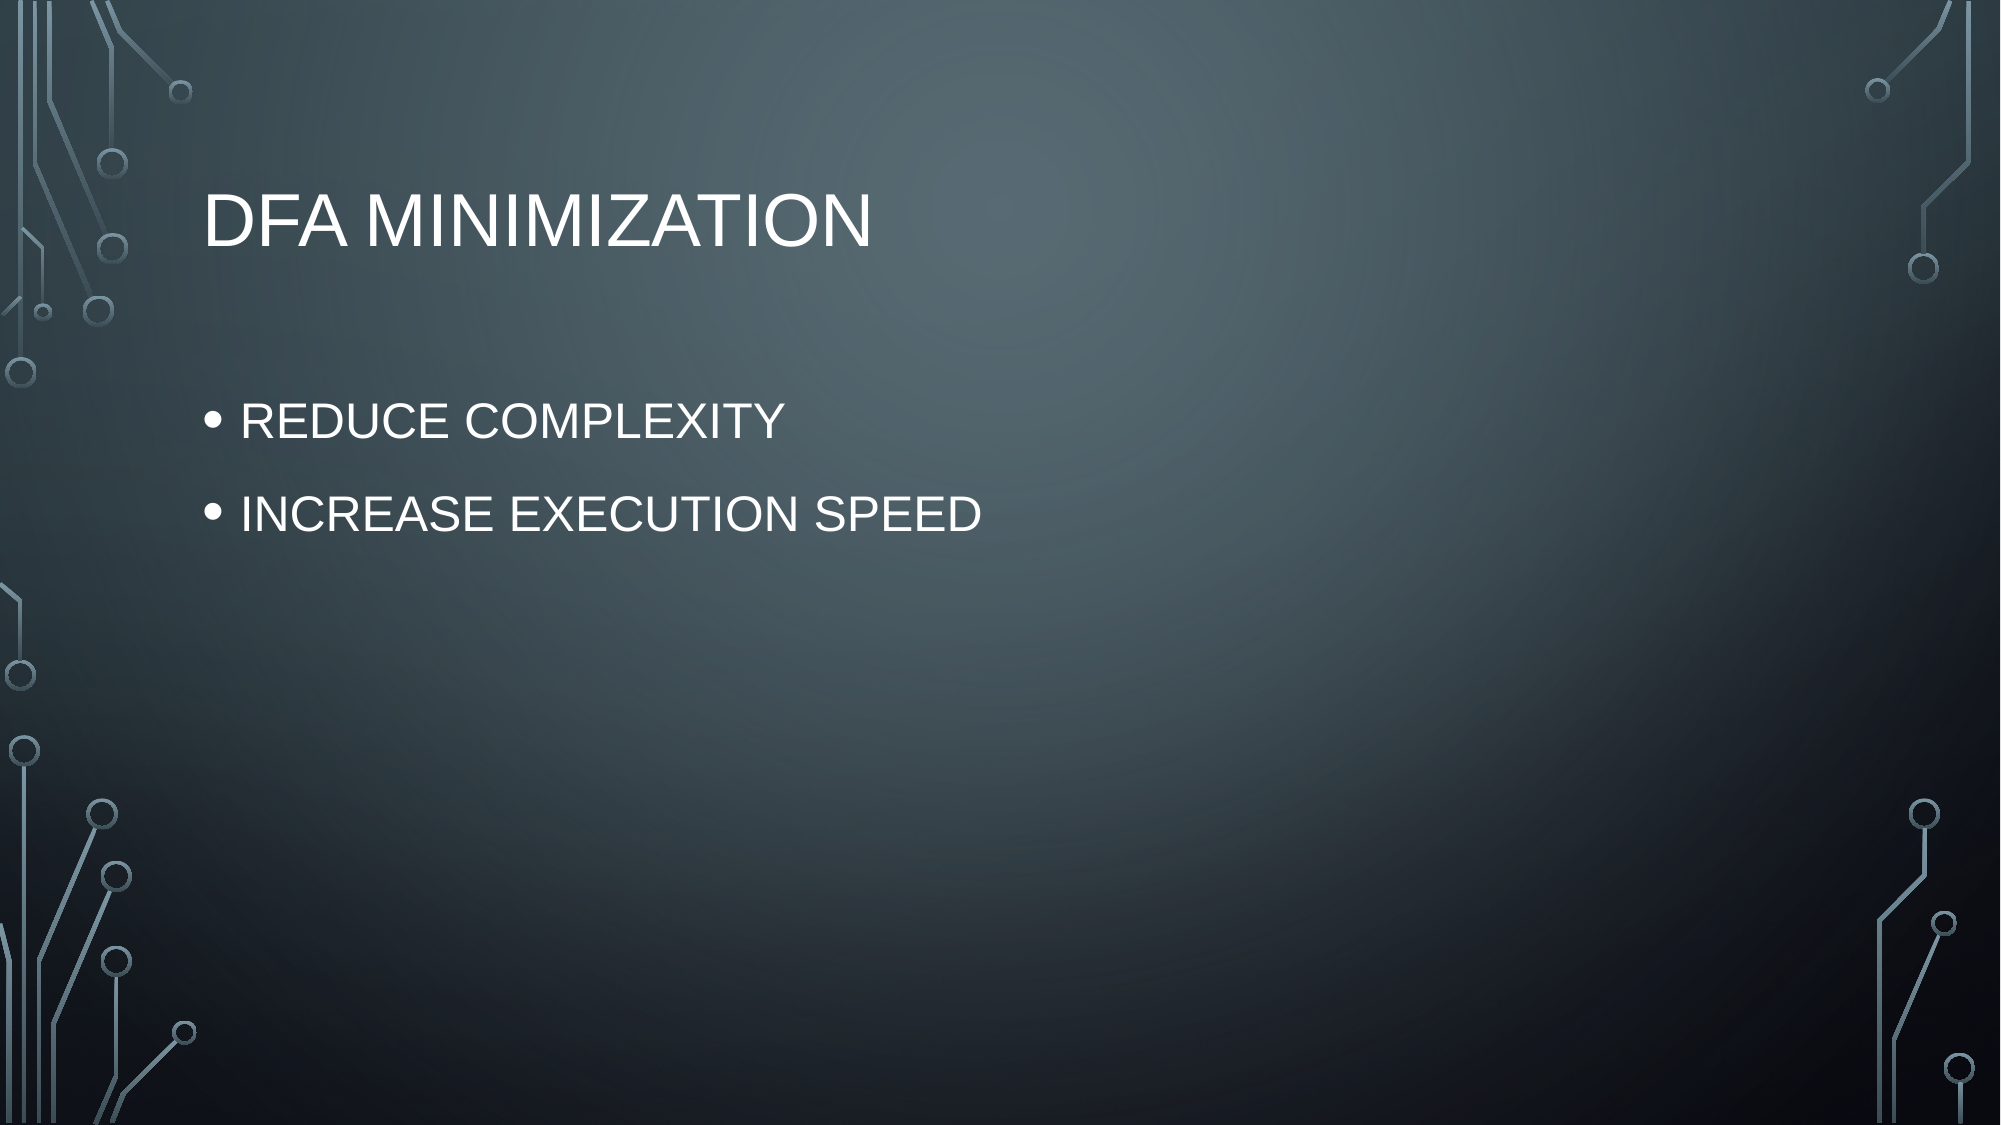

# Dfa minimization
REDUCE COMPLEXITY
INCREASE EXECUTION SPEED